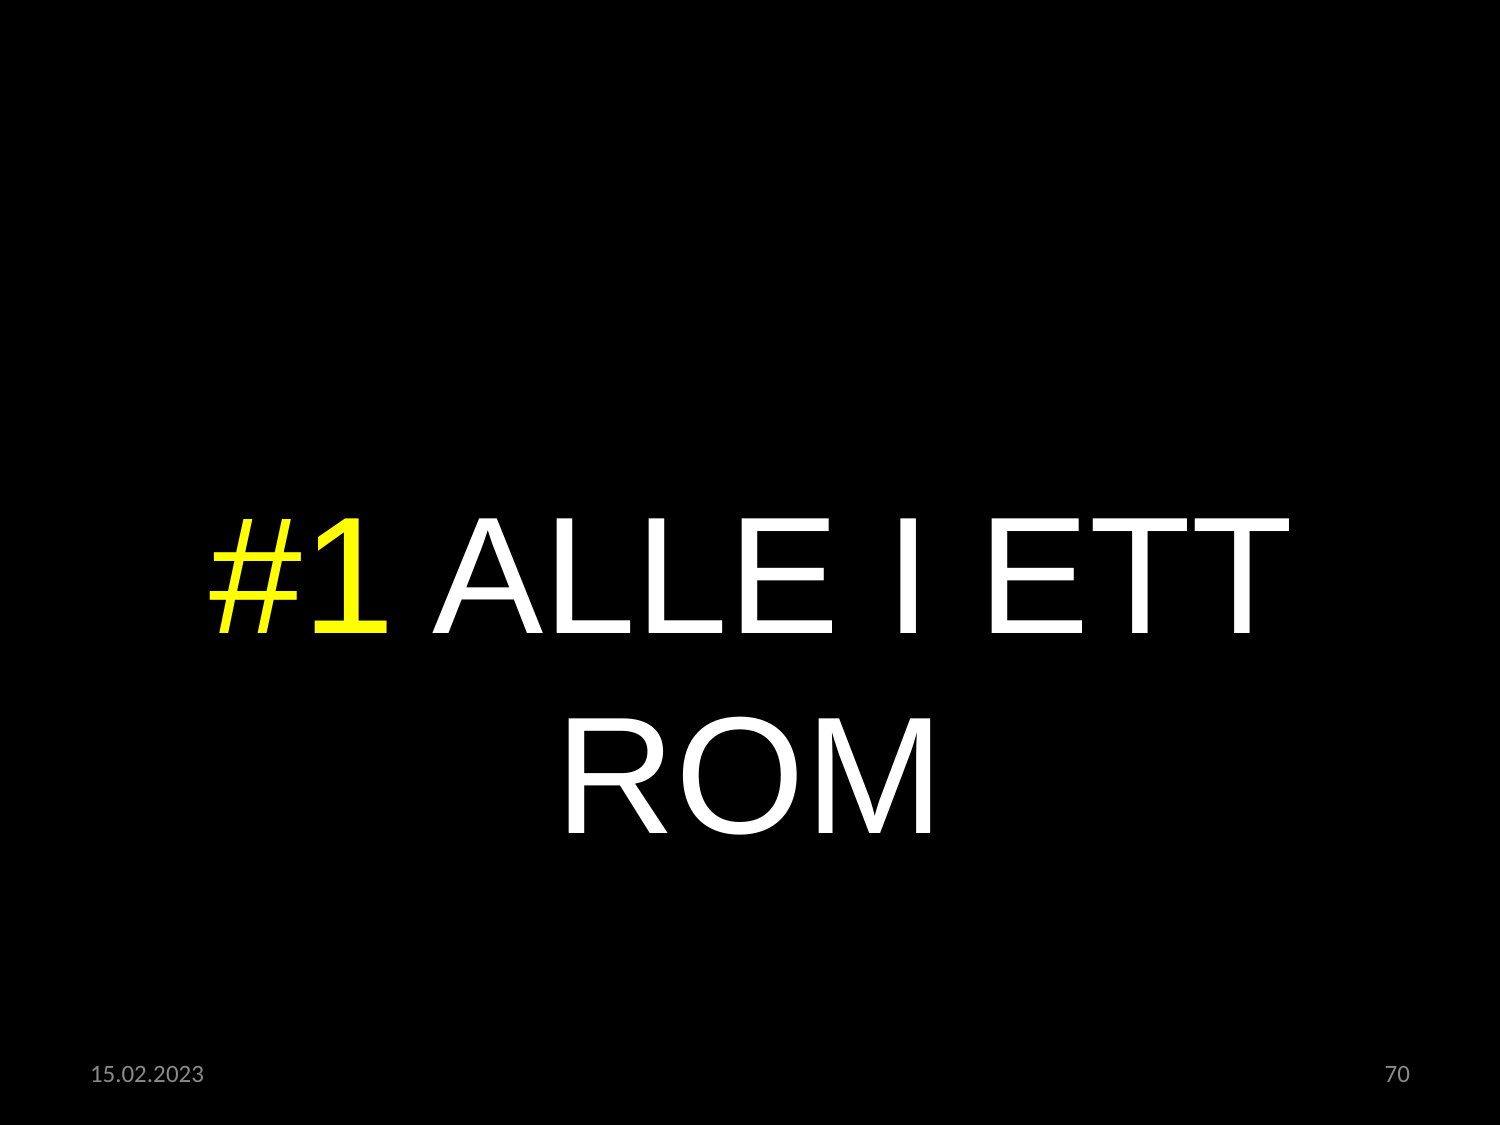

#1 ALLE I ETT ROM
15.02.2023
70